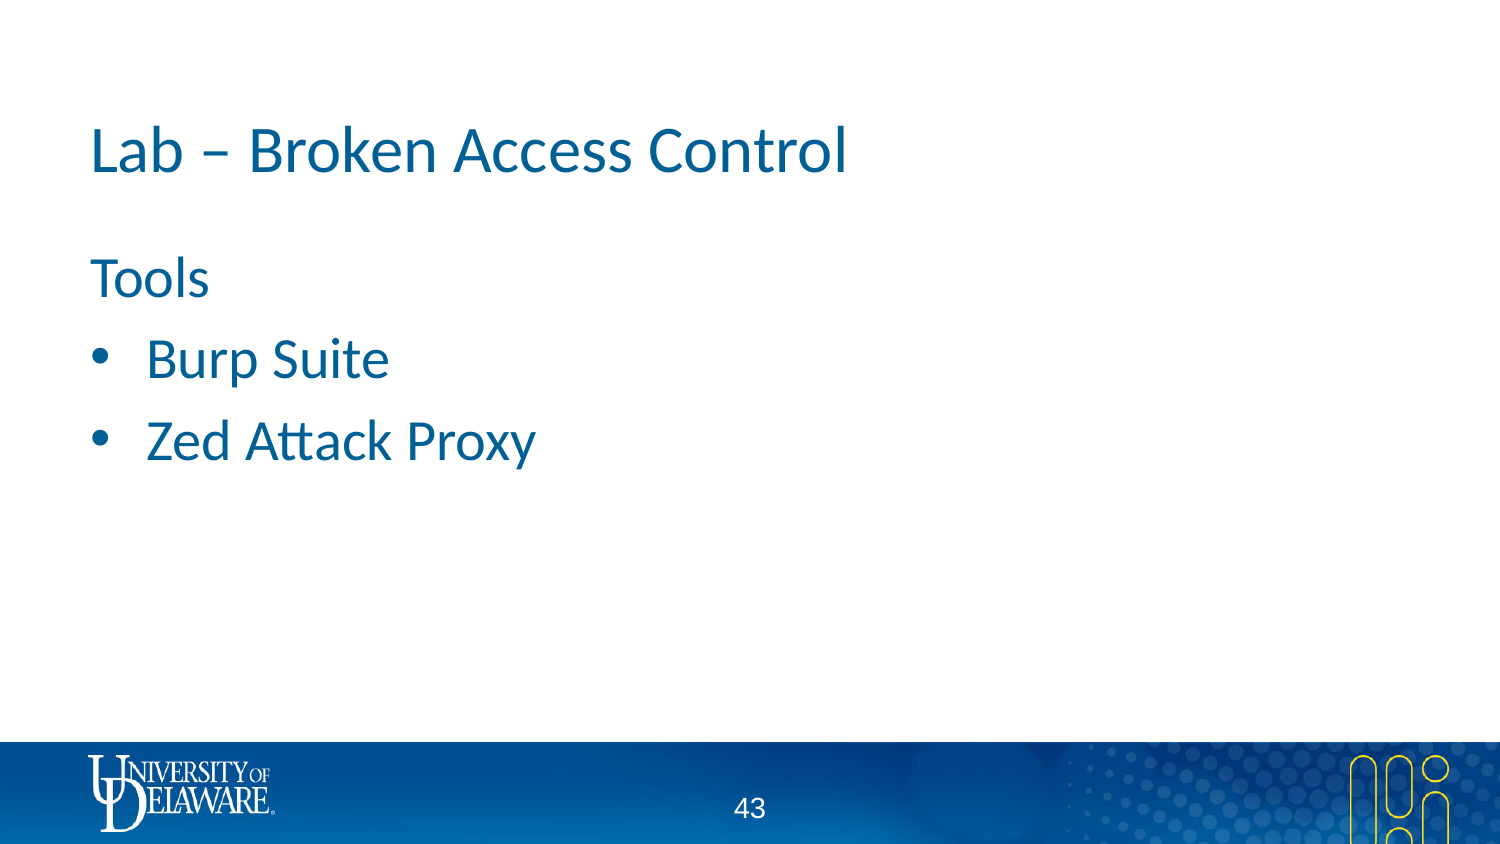

# Lab – Broken Access Control
Tools
Burp Suite
Zed Attack Proxy

43